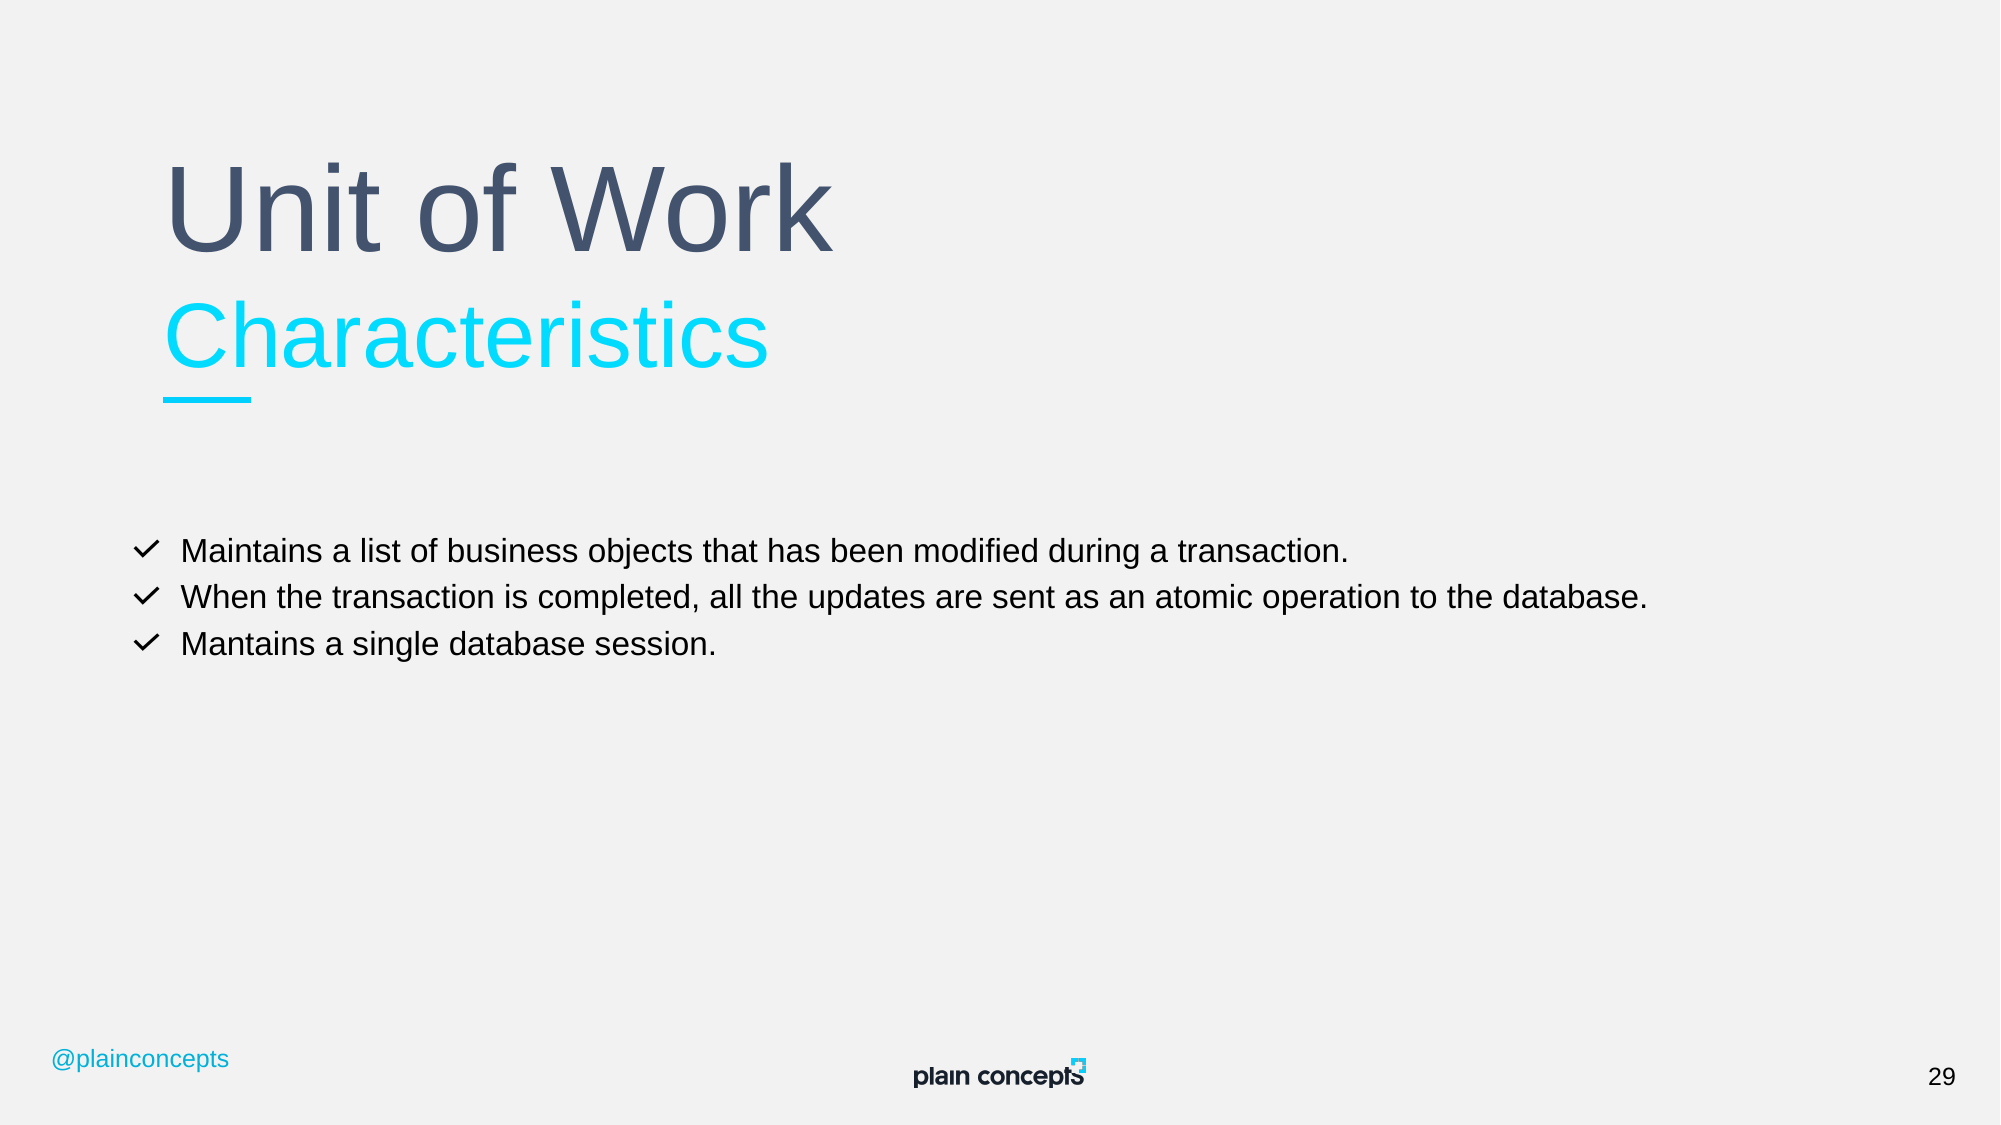

# Unit of Work Characteristics
Maintains a list of business objects that has been modified during a transaction.
When the transaction is completed, all the updates are sent as an atomic operation to the database.
Mantains a single database session.

@plainconcepts

29